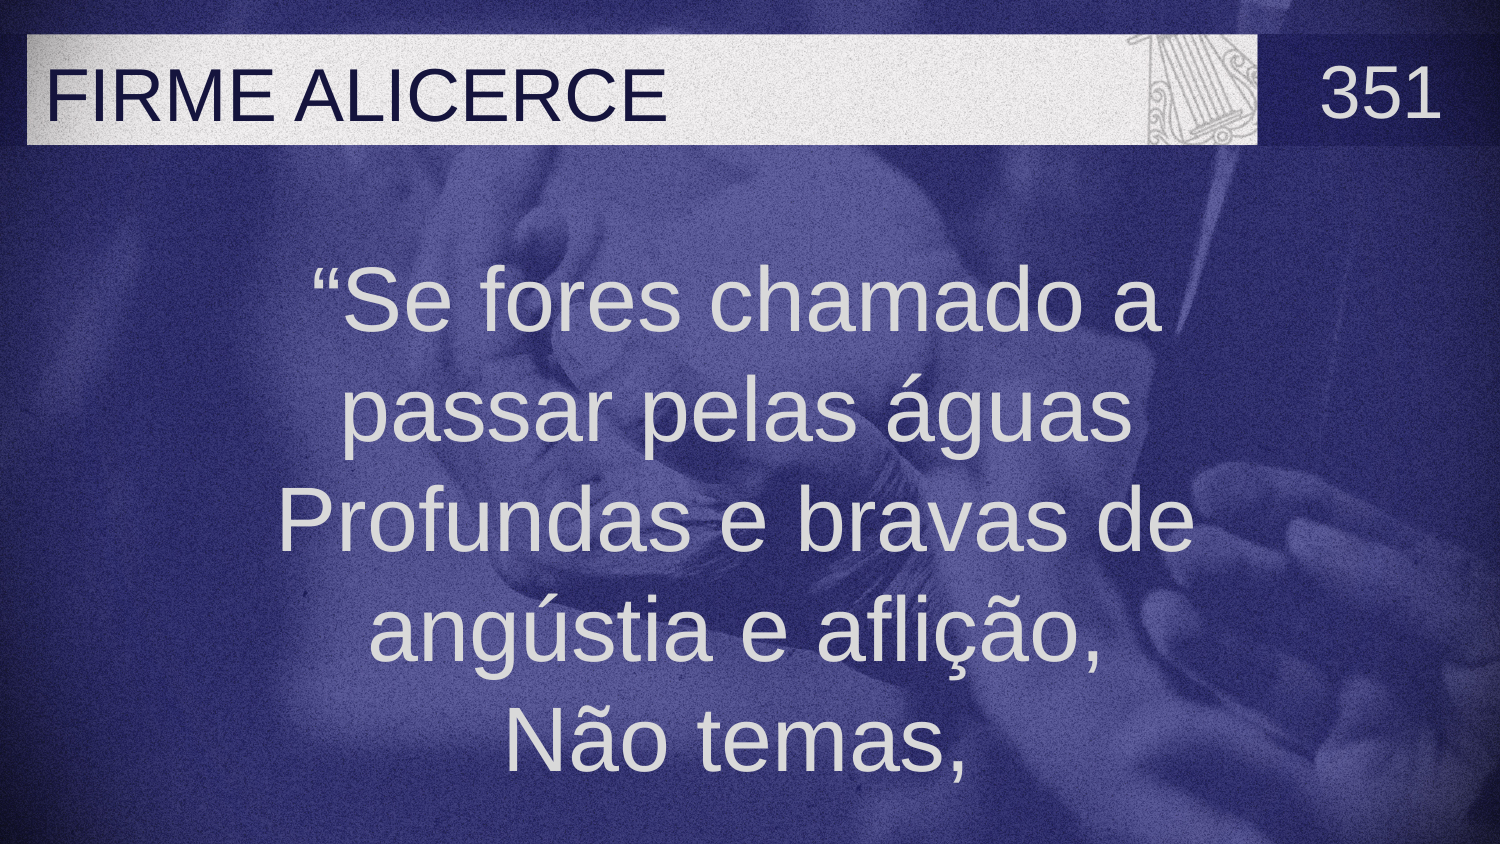

# FIRME ALICERCE
351
“Se fores chamado a
passar pelas águas
Profundas e bravas de
angústia e aflição,
Não temas,